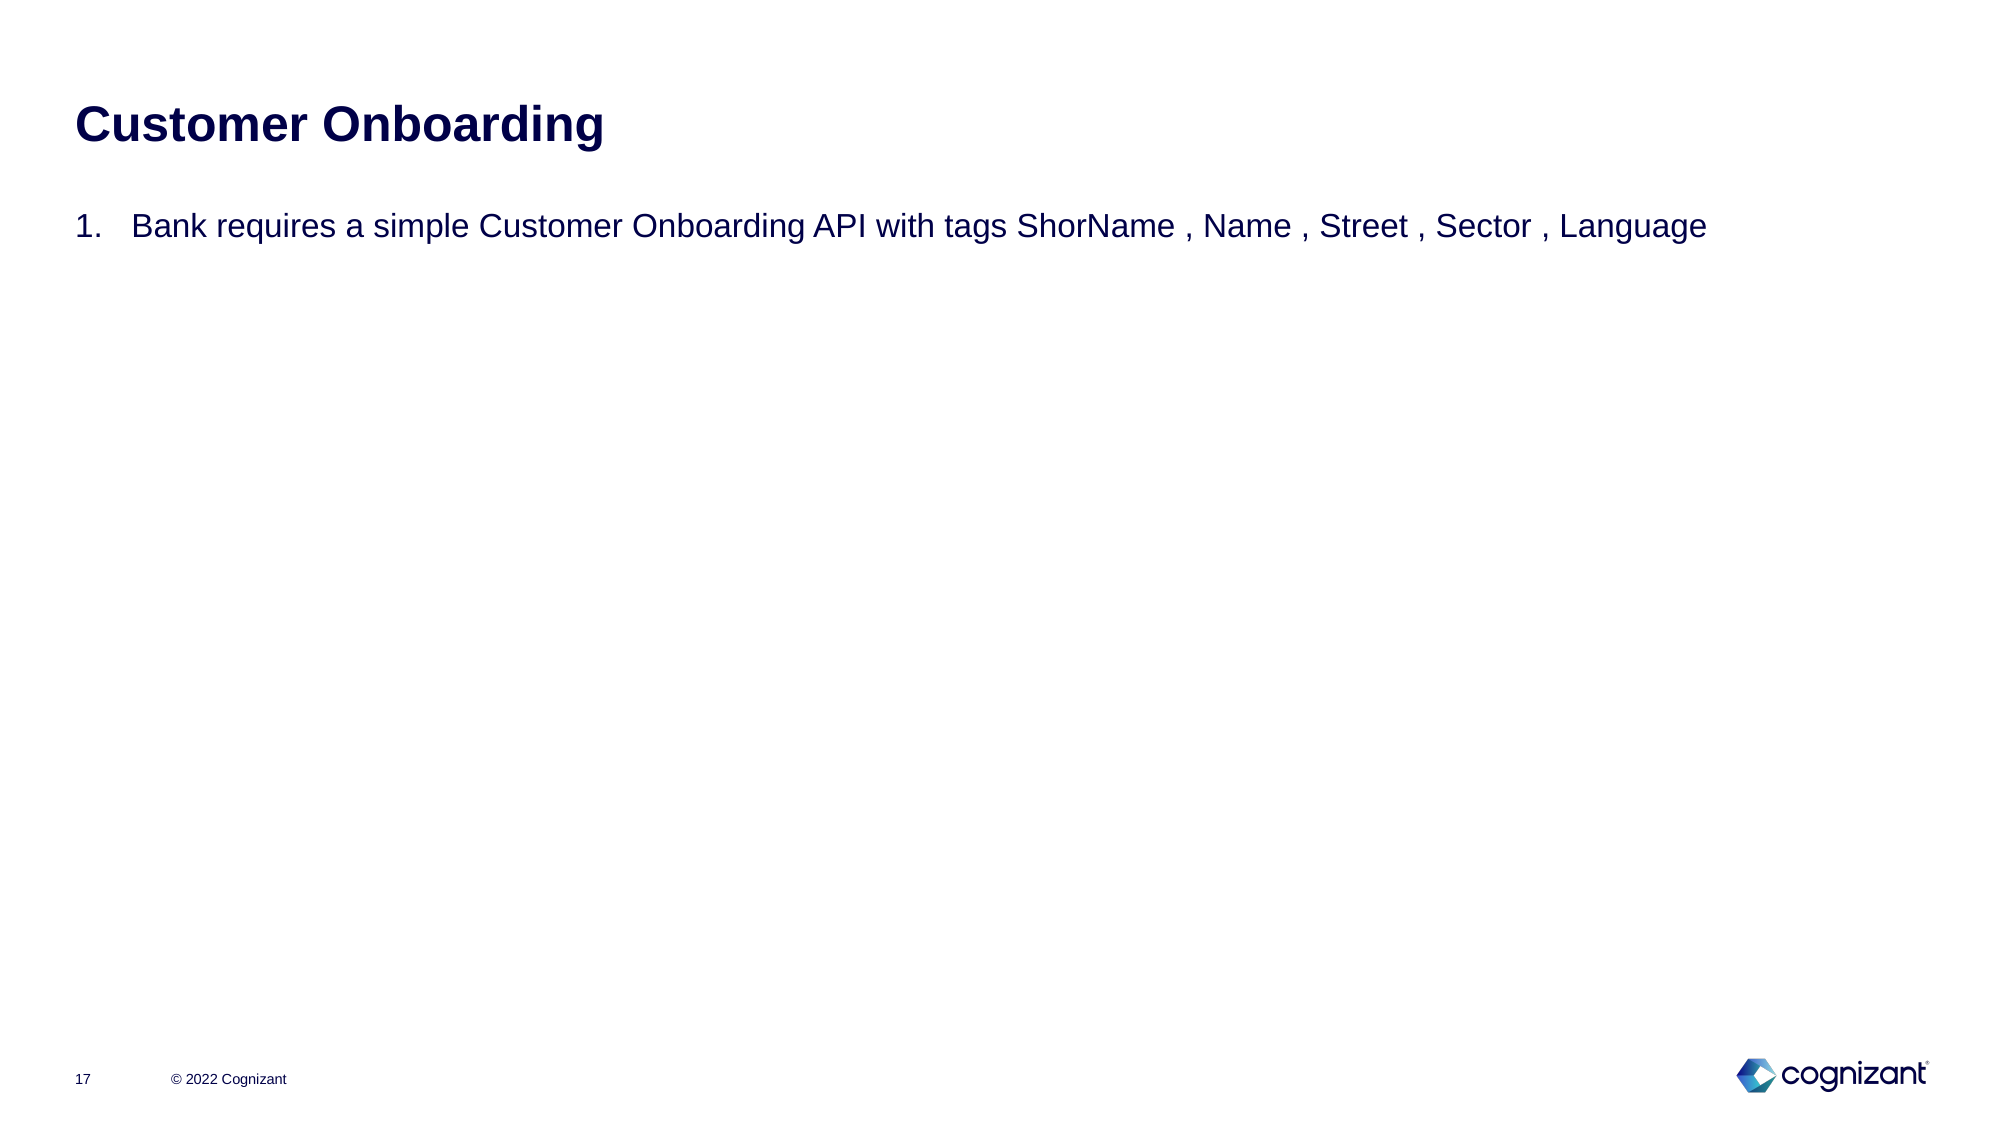

# Customer Onboarding
Bank requires a simple Customer Onboarding API with tags ShorName , Name , Street , Sector , Language
© 2022 Cognizant
17